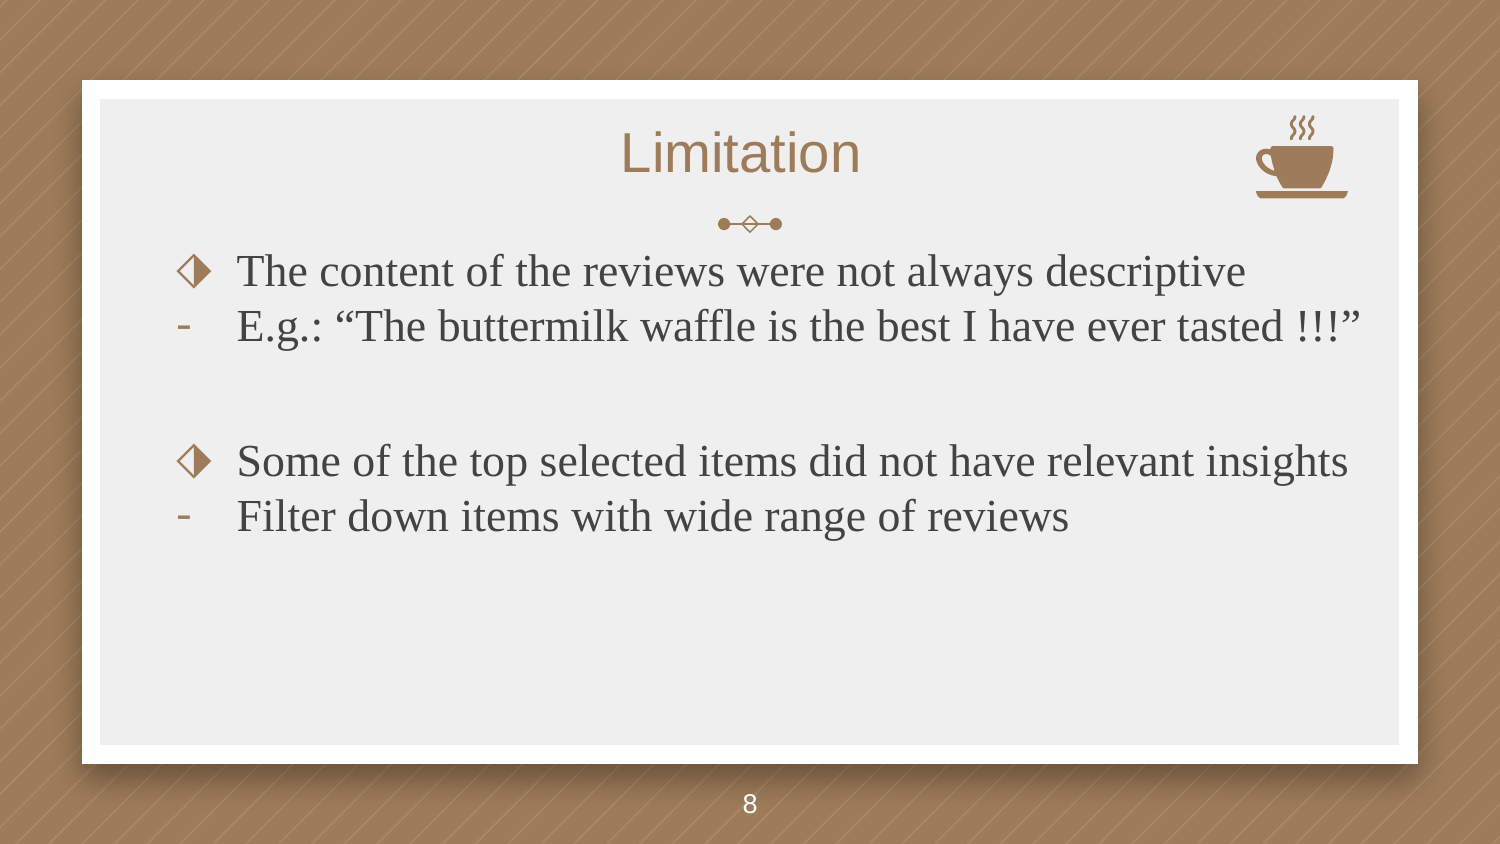

# Limitation

The content of the reviews were not always descriptive
E.g.: “The buttermilk waffle is the best I have ever tasted !!!”

Some of the top selected items did not have relevant insights
Filter down items with wide range of reviews

8